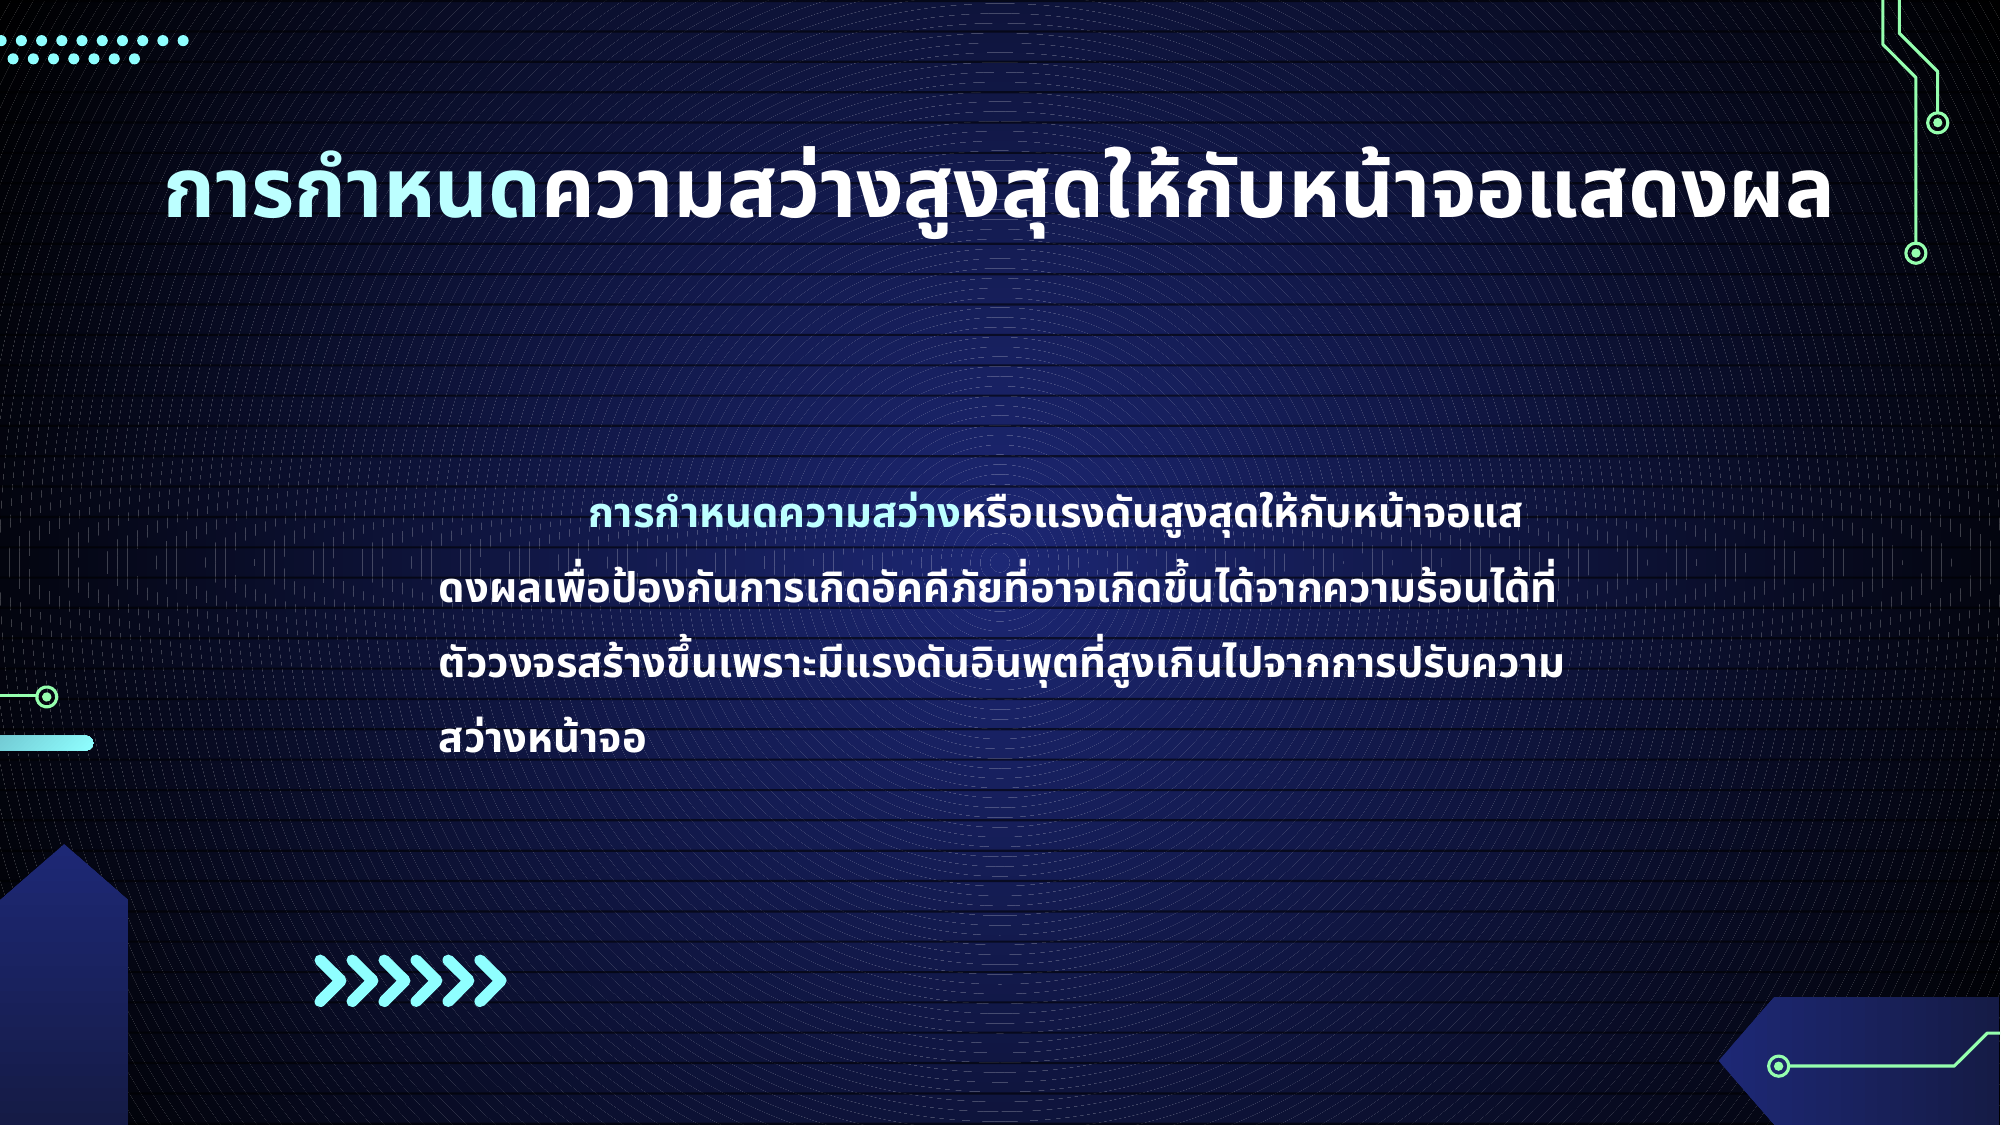

# การกำหนดความสว่างสูงสุดให้กับหน้าจอแสดงผล
	การกำหนดความสว่างหรือแรงดันสูงสุดให้กับหน้าจอแสดงผลเพื่อป้องกันการเกิดอัคคีภัยที่อาจเกิดขึ้นได้จากความร้อนได้ที่ตัววงจรสร้างขึ้นเพราะมีแรงดันอินพุตที่สูงเกินไปจากการปรับความสว่างหน้าจอ